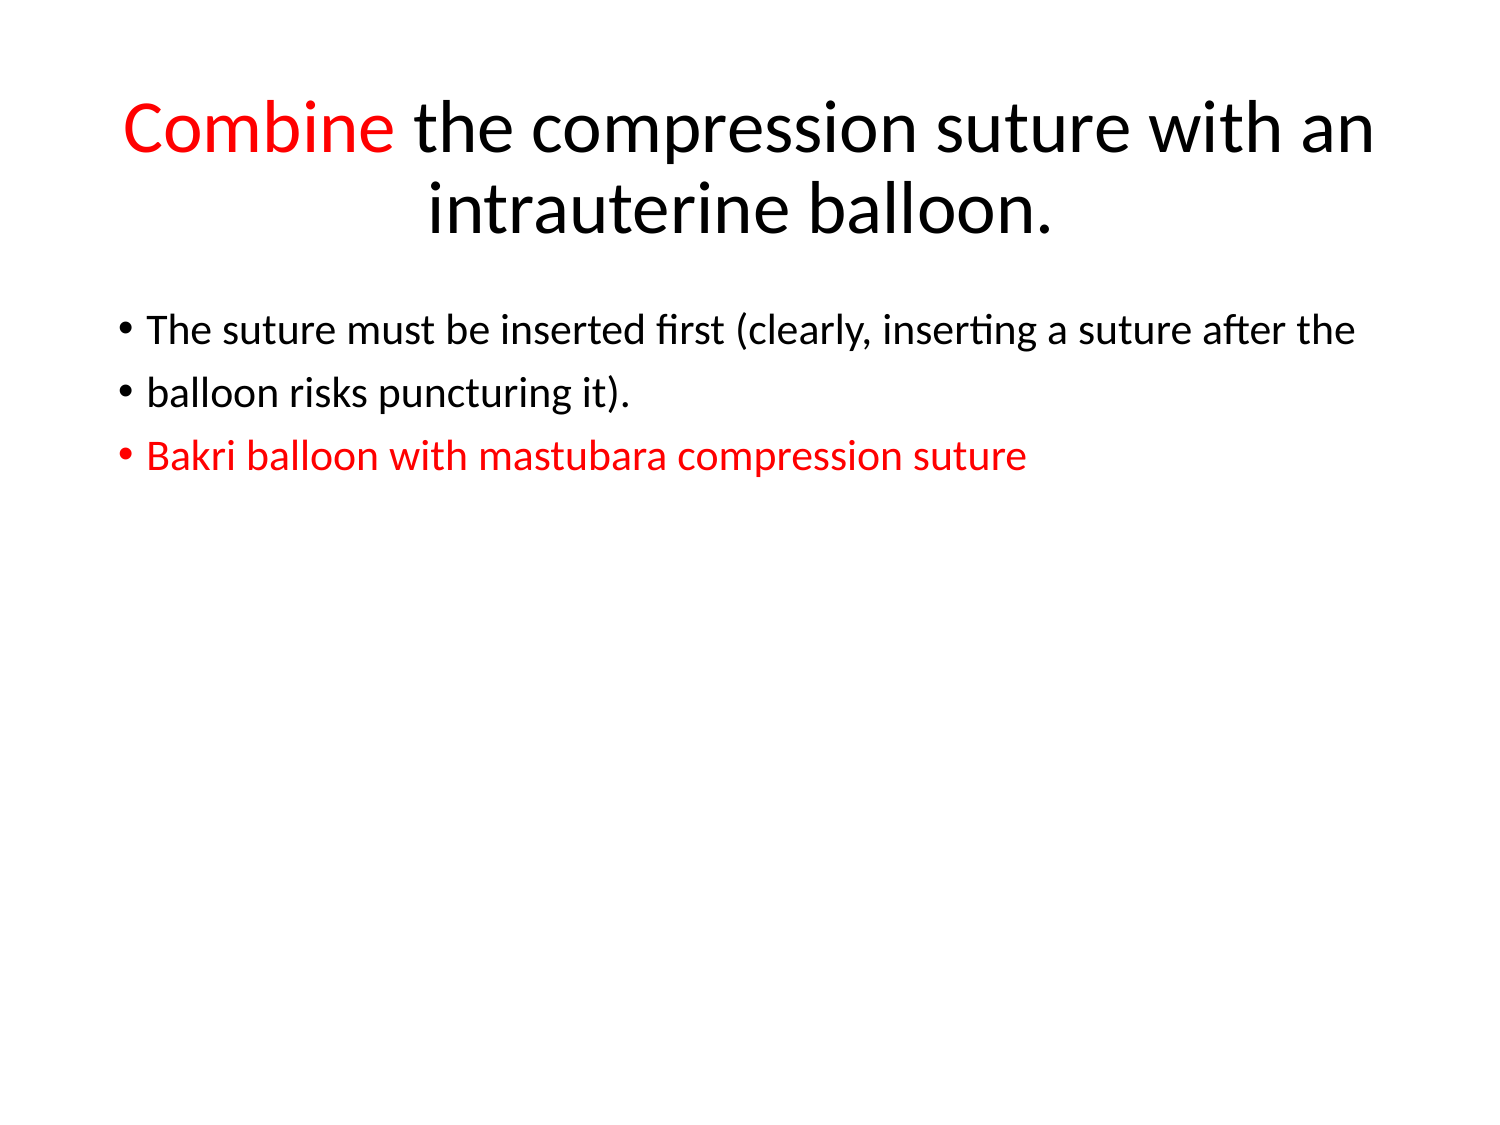

# Combine the compression suture with an intrauterine balloon.
The suture must be inserted first (clearly, inserting a suture after the
balloon risks puncturing it).
Bakri balloon with mastubara compression suture